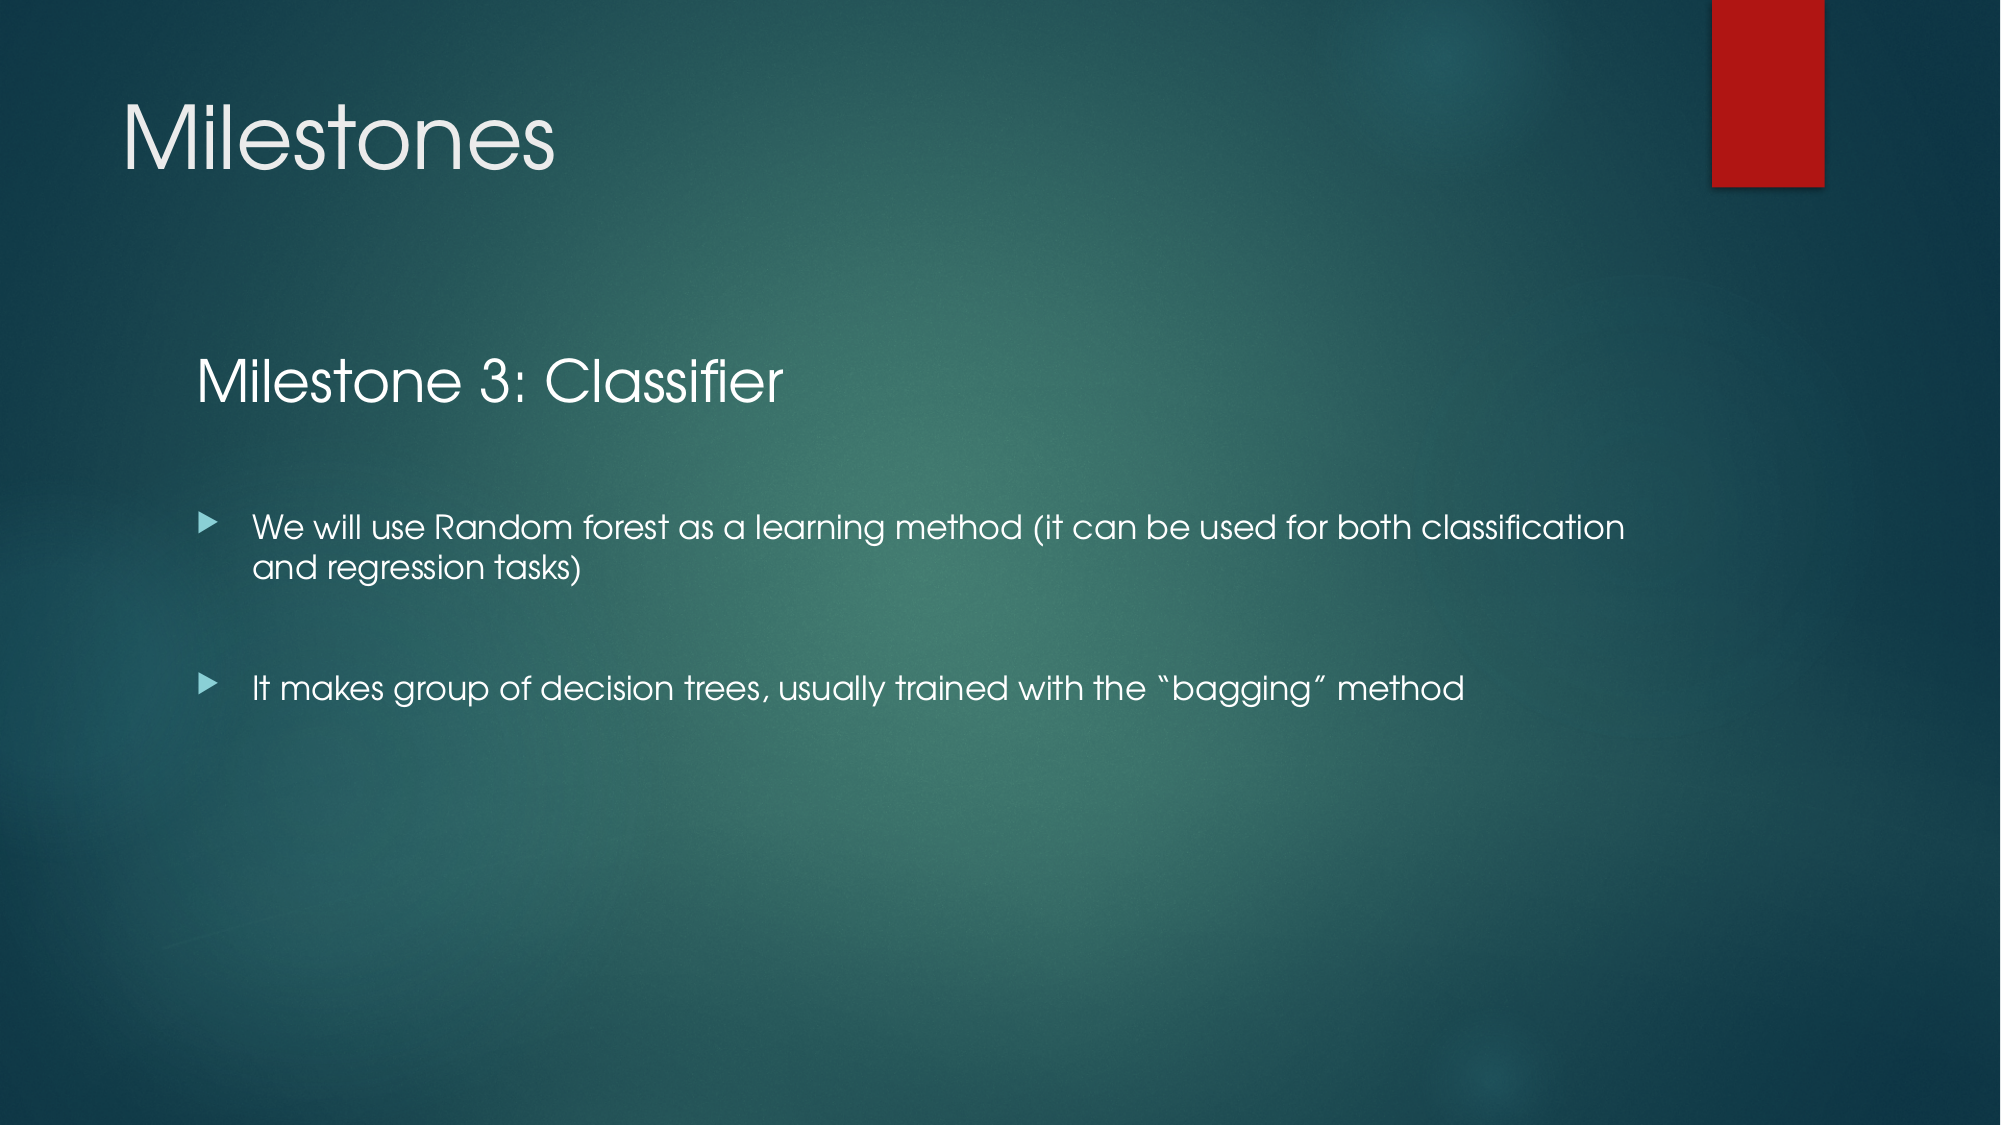

# Milestones
Milestone 3: Classifier

We will use Random forest as a learning method (it can be used for both classification and regression tasks)

It makes group of decision trees, usually trained with the “bagging” method